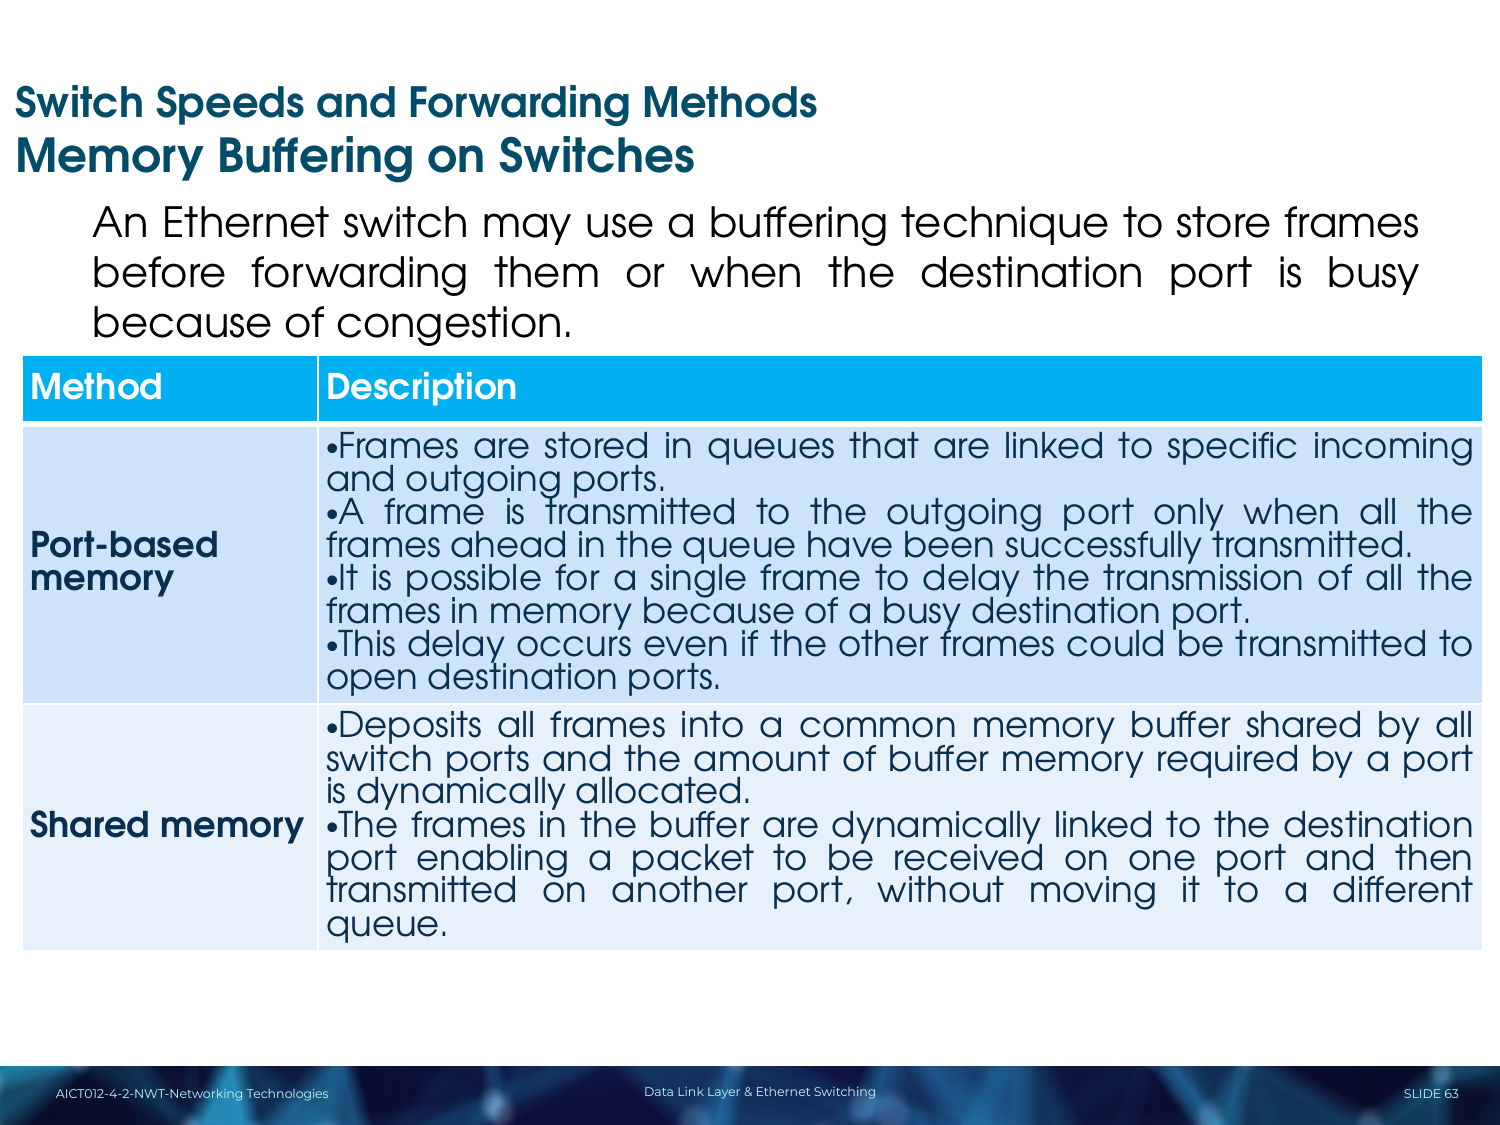

# Switch Speeds and Forwarding Methods Memory Buffering on Switches
An Ethernet switch may use a buffering technique to store frames before forwarding them or when the destination port is busy because of congestion.

| Method | Description |
| --- | --- |
| Port-based memory | Frames are stored in queues that are linked to specific incoming and outgoing ports. A frame is transmitted to the outgoing port only when all the frames ahead in the queue have been successfully transmitted. It is possible for a single frame to delay the transmission of all the frames in memory because of a busy destination port. This delay occurs even if the other frames could be transmitted to open destination ports. |
| Shared memory | Deposits all frames into a common memory buffer shared by all switch ports and the amount of buffer memory required by a port is dynamically allocated. The frames in the buffer are dynamically linked to the destination port enabling a packet to be received on one port and then transmitted on another port, without moving it to a different queue. |